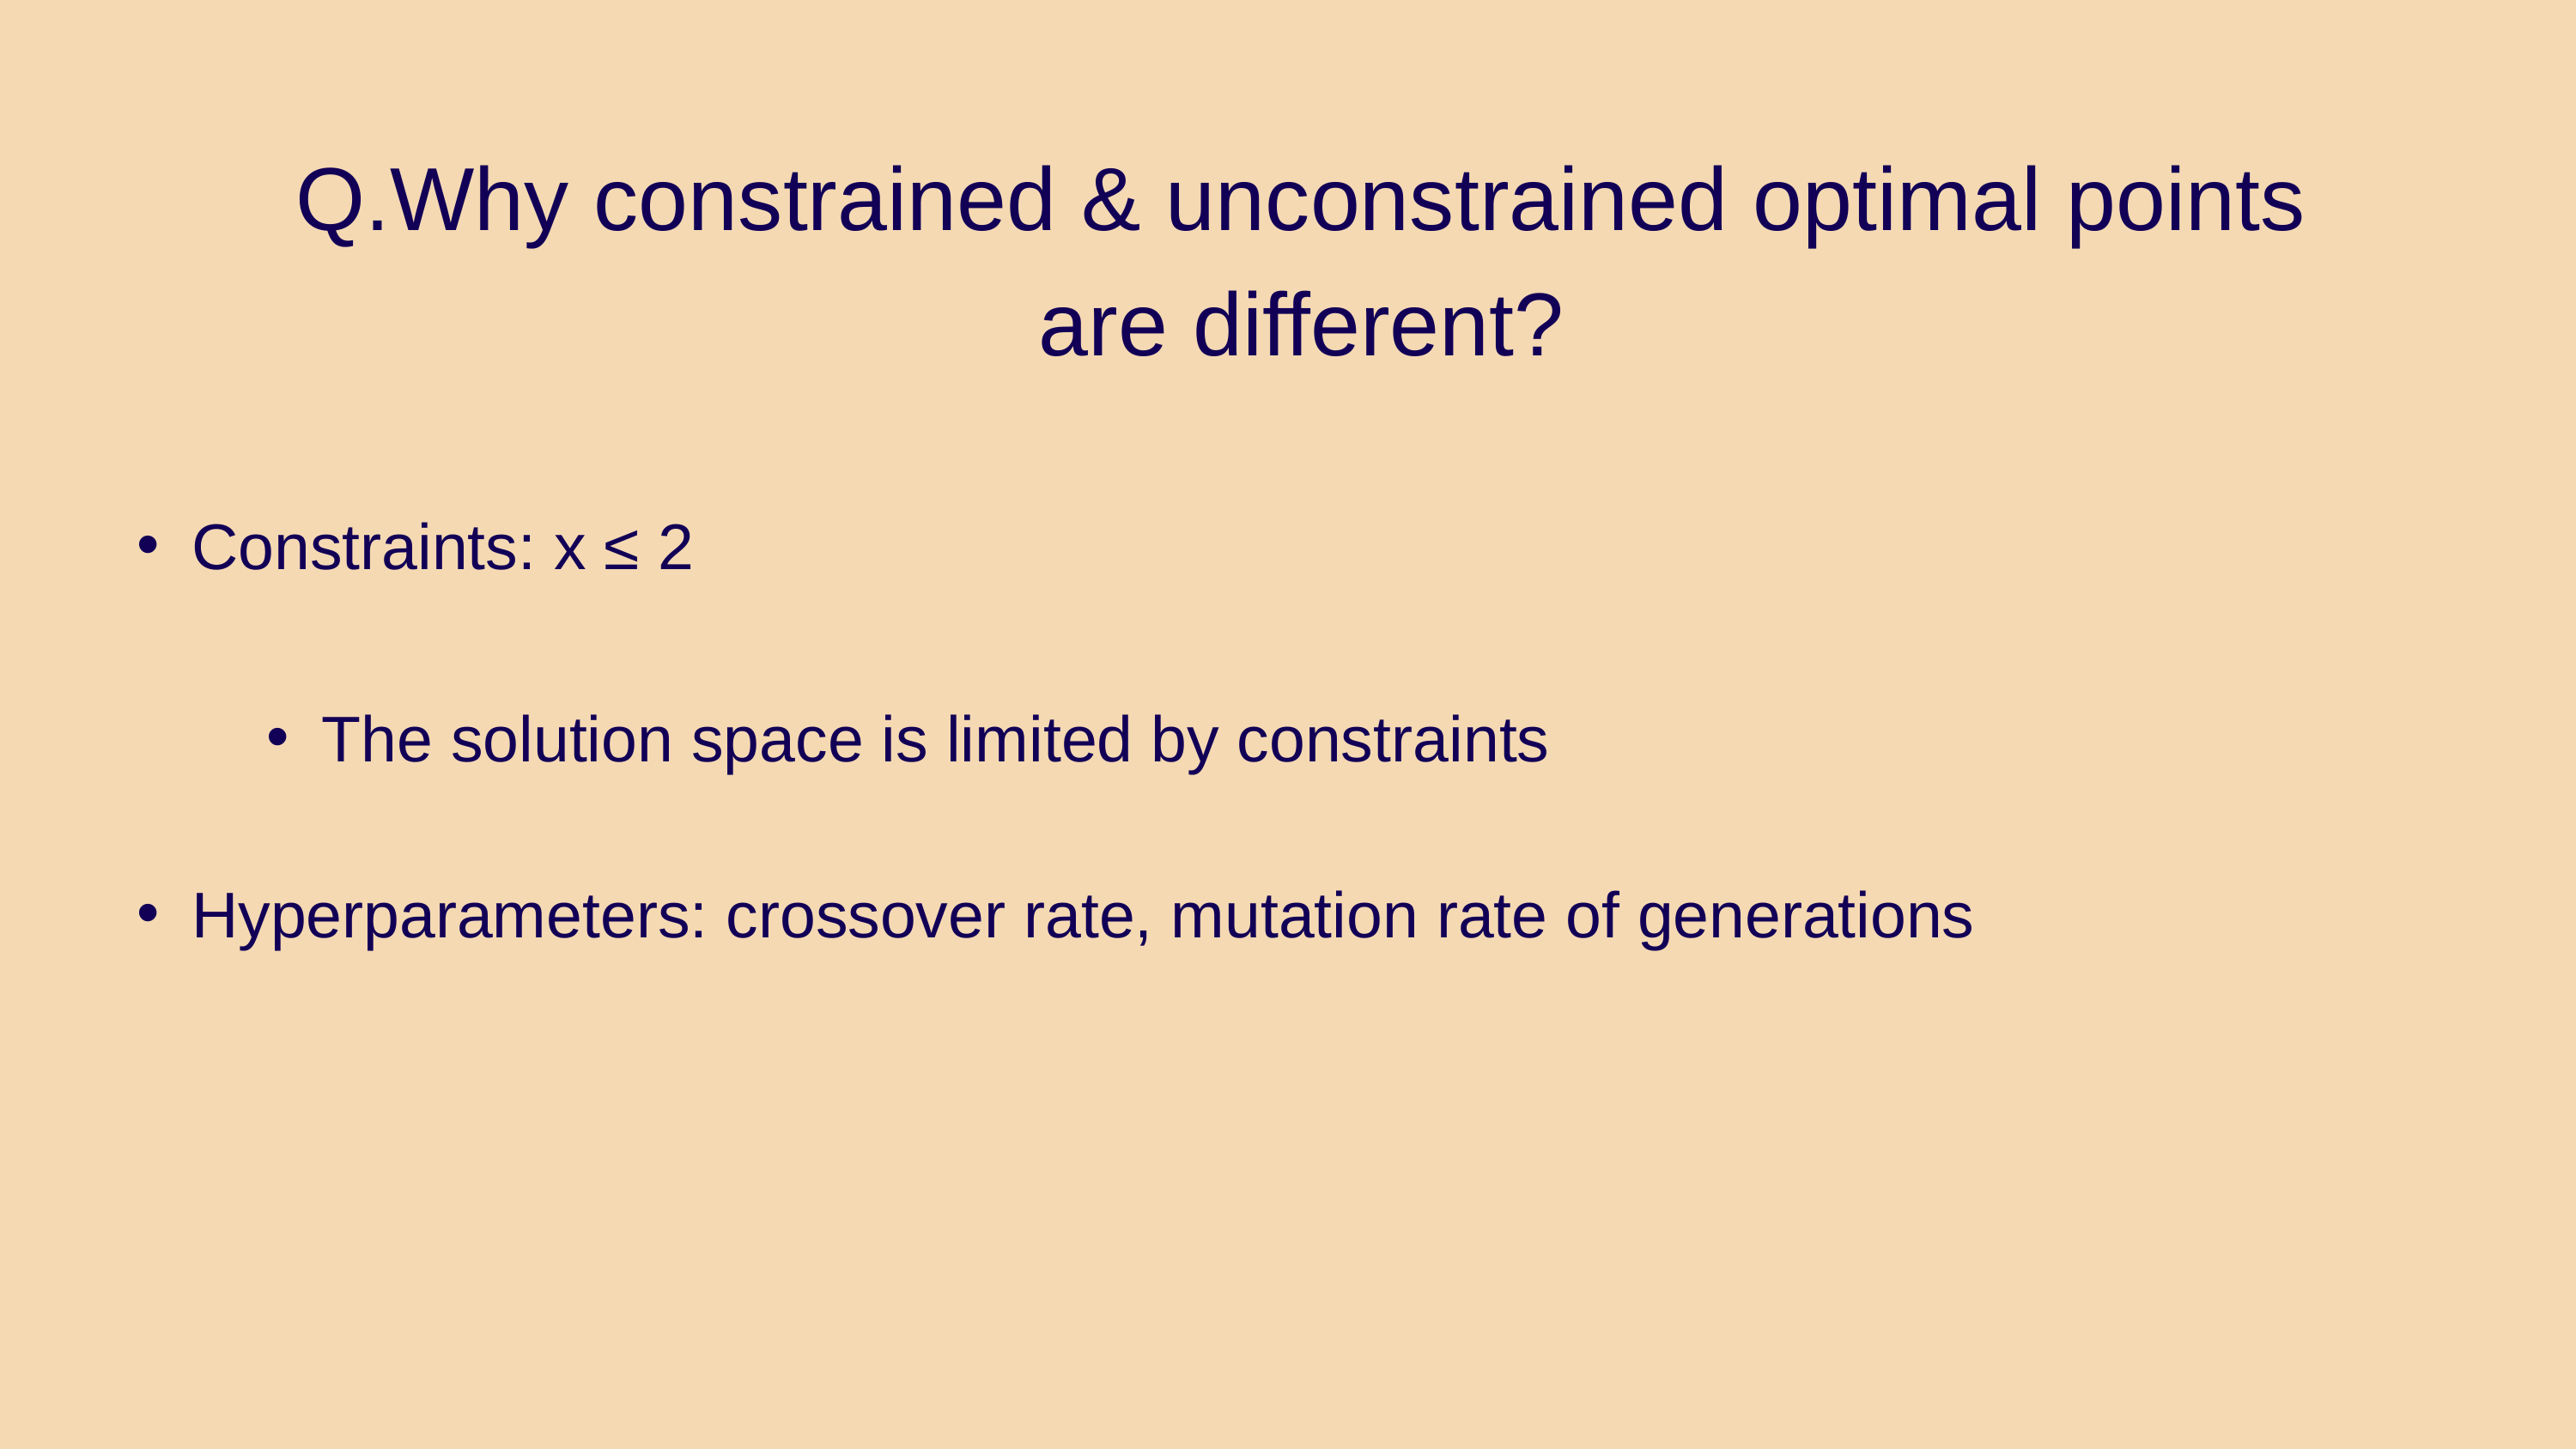

Q.Why constrained & unconstrained optimal points are different?
Constraints: x ≤ 2
The solution space is limited by constraints

Hyperparameters: crossover rate, mutation rate of generations